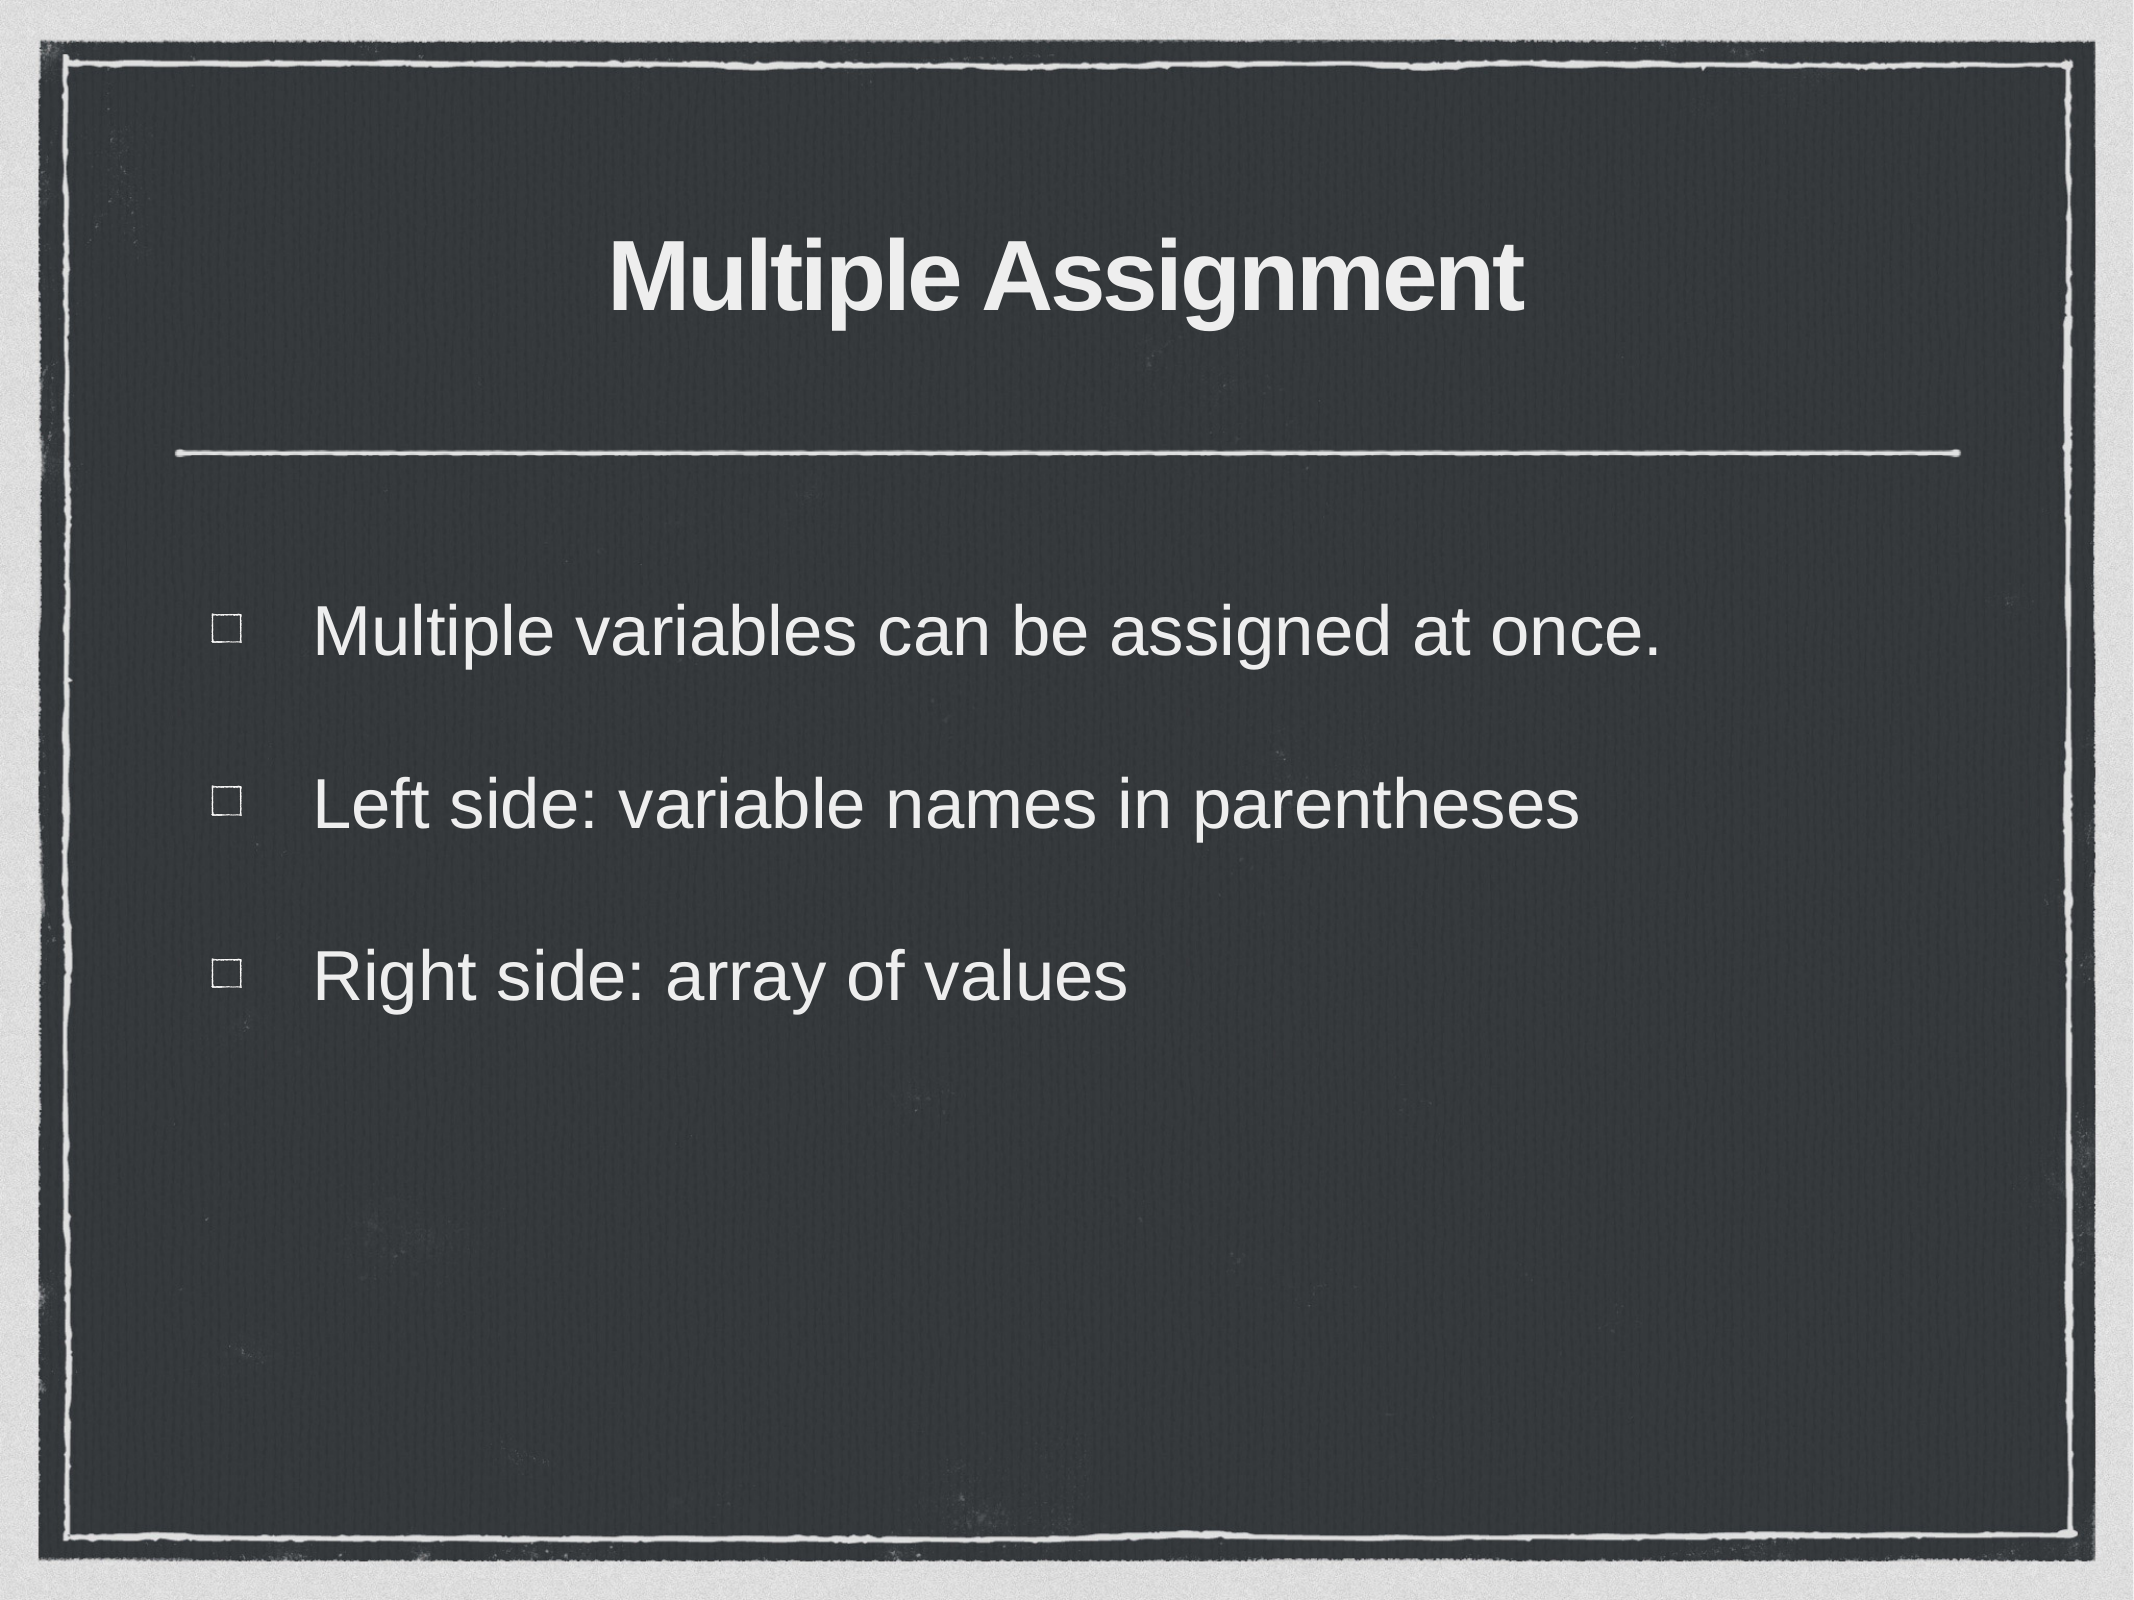

# Multiple Assignment
Multiple variables can be assigned at once.
Left side: variable names in parentheses
Right side: array of values